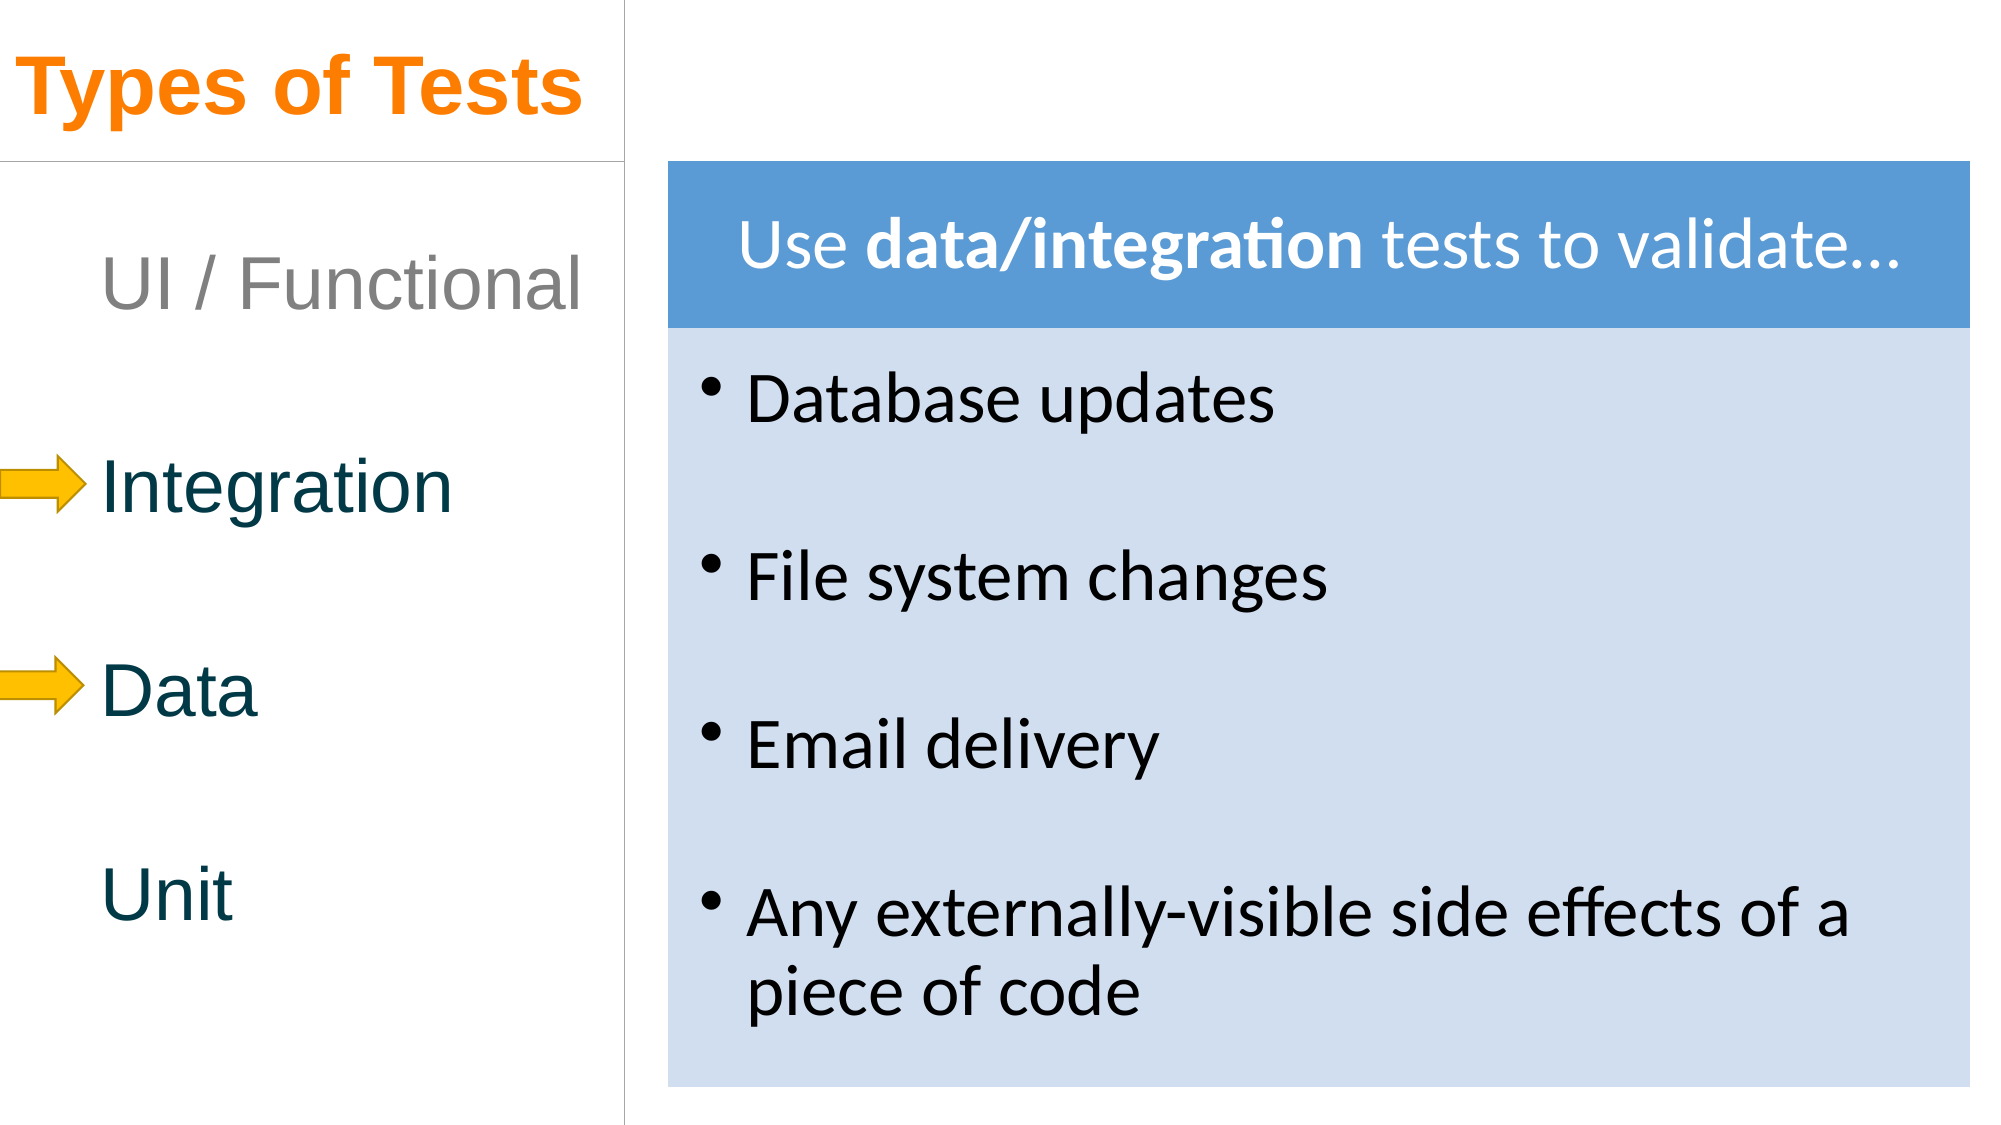

# Types of Tests

Use data/integration tests to validate…
UI / Functional

Integration

Data

Unit

Database updates
File system changes
Email delivery
Any externally-visible side effects of a piece of code